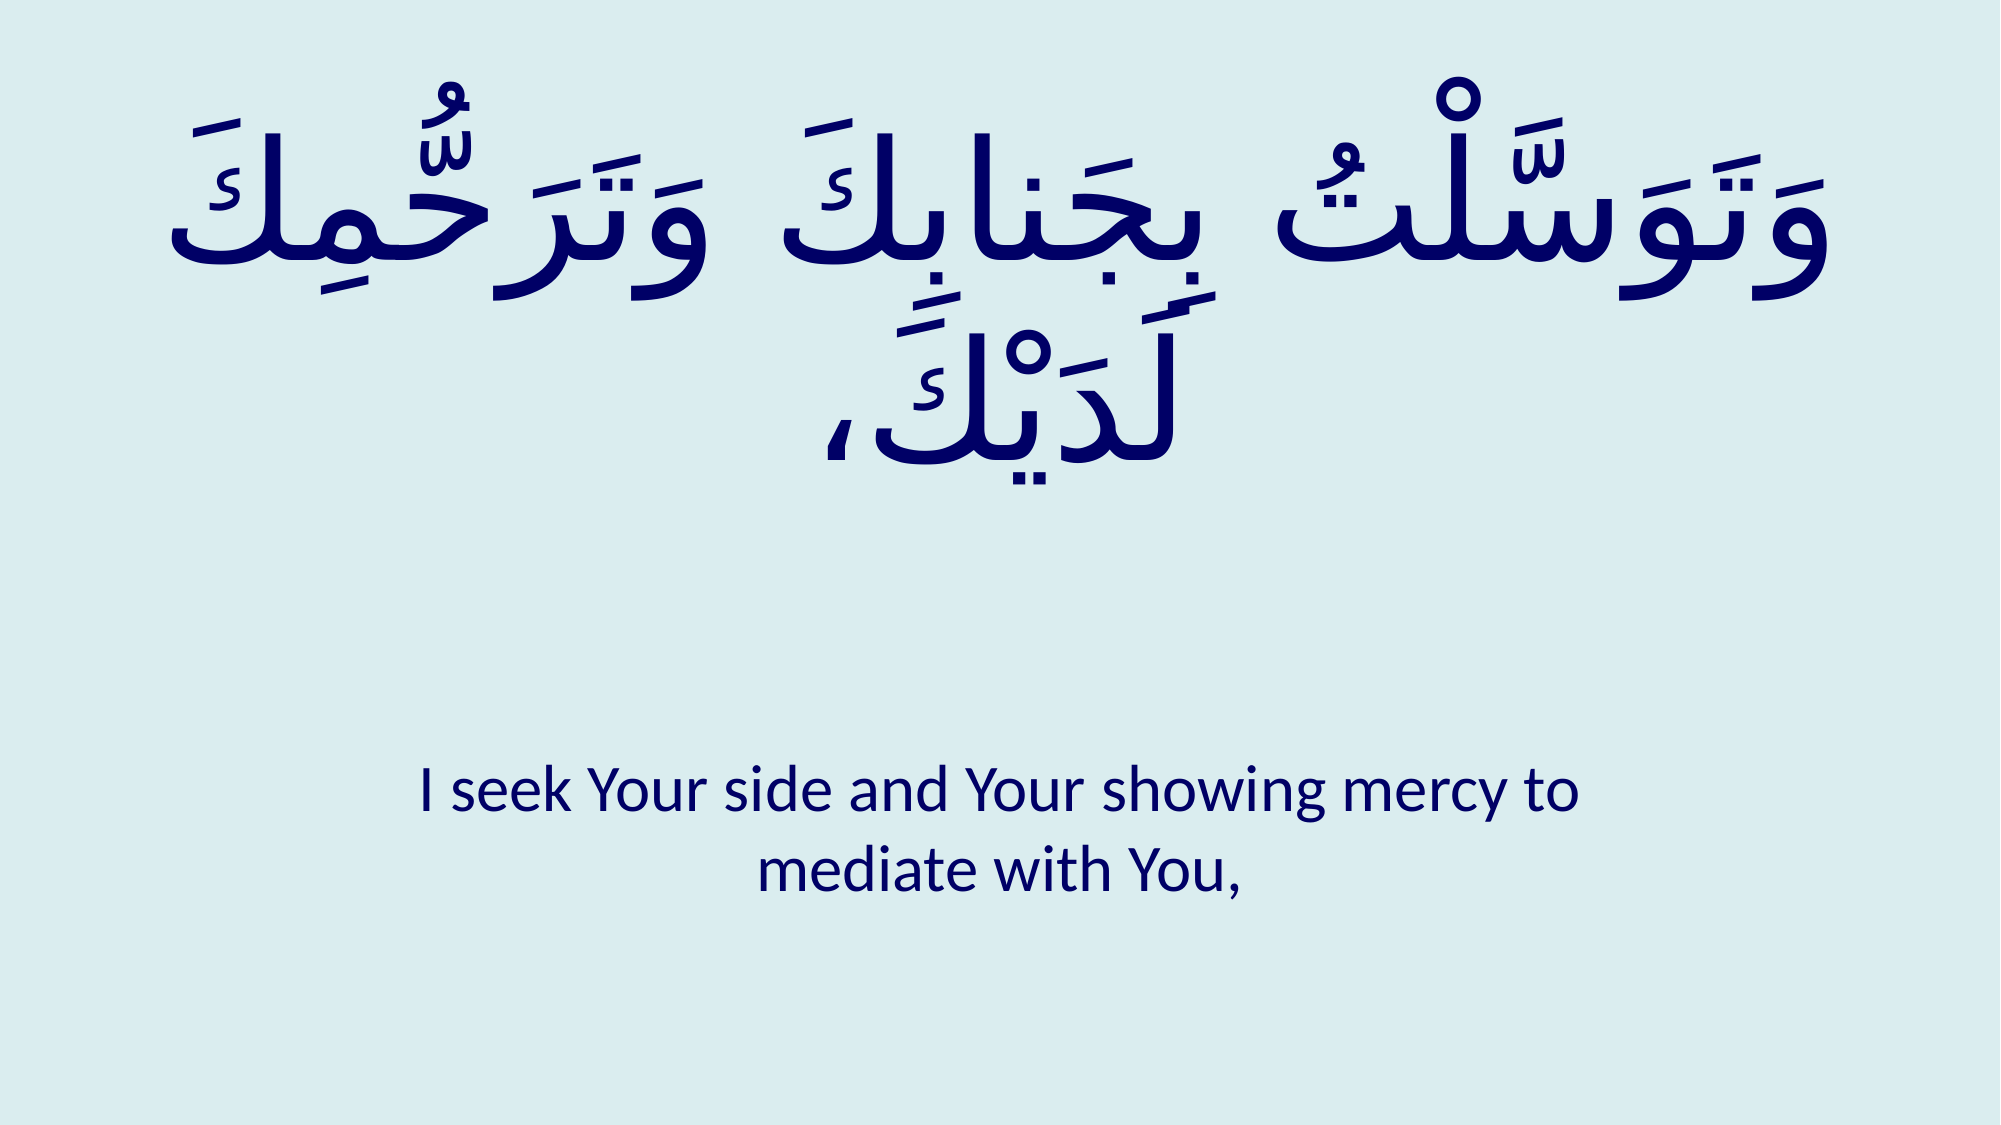

# وَتَوَسَّلْتُ بِجَنابِكَ وَتَرَحُّمِكَ لَدَيْكَ،
I seek Your side and Your showing mercy to mediate with You,